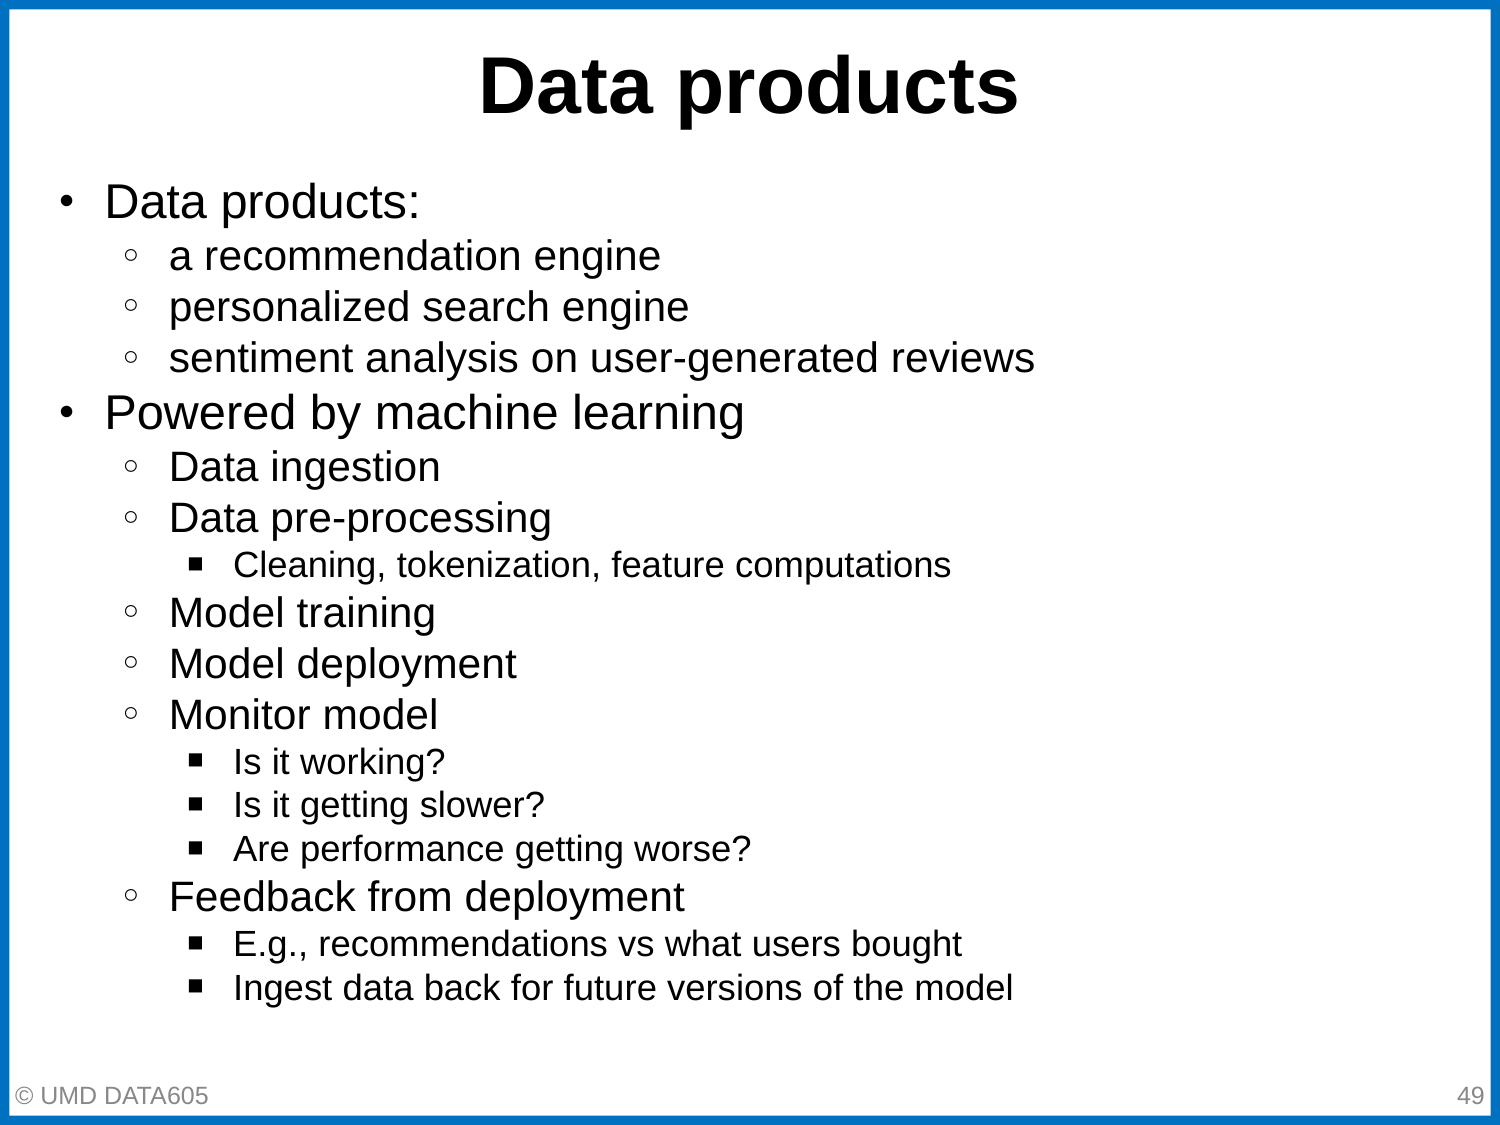

# Data products
Data products:
a recommendation engine
personalized search engine
sentiment analysis on user-generated reviews
Powered by machine learning
Data ingestion
Data pre-processing
Cleaning, tokenization, feature computations
Model training
Model deployment
Monitor model
Is it working?
Is it getting slower?
Are performance getting worse?
Feedback from deployment
E.g., recommendations vs what users bought
Ingest data back for future versions of the model
© UMD DATA605
49